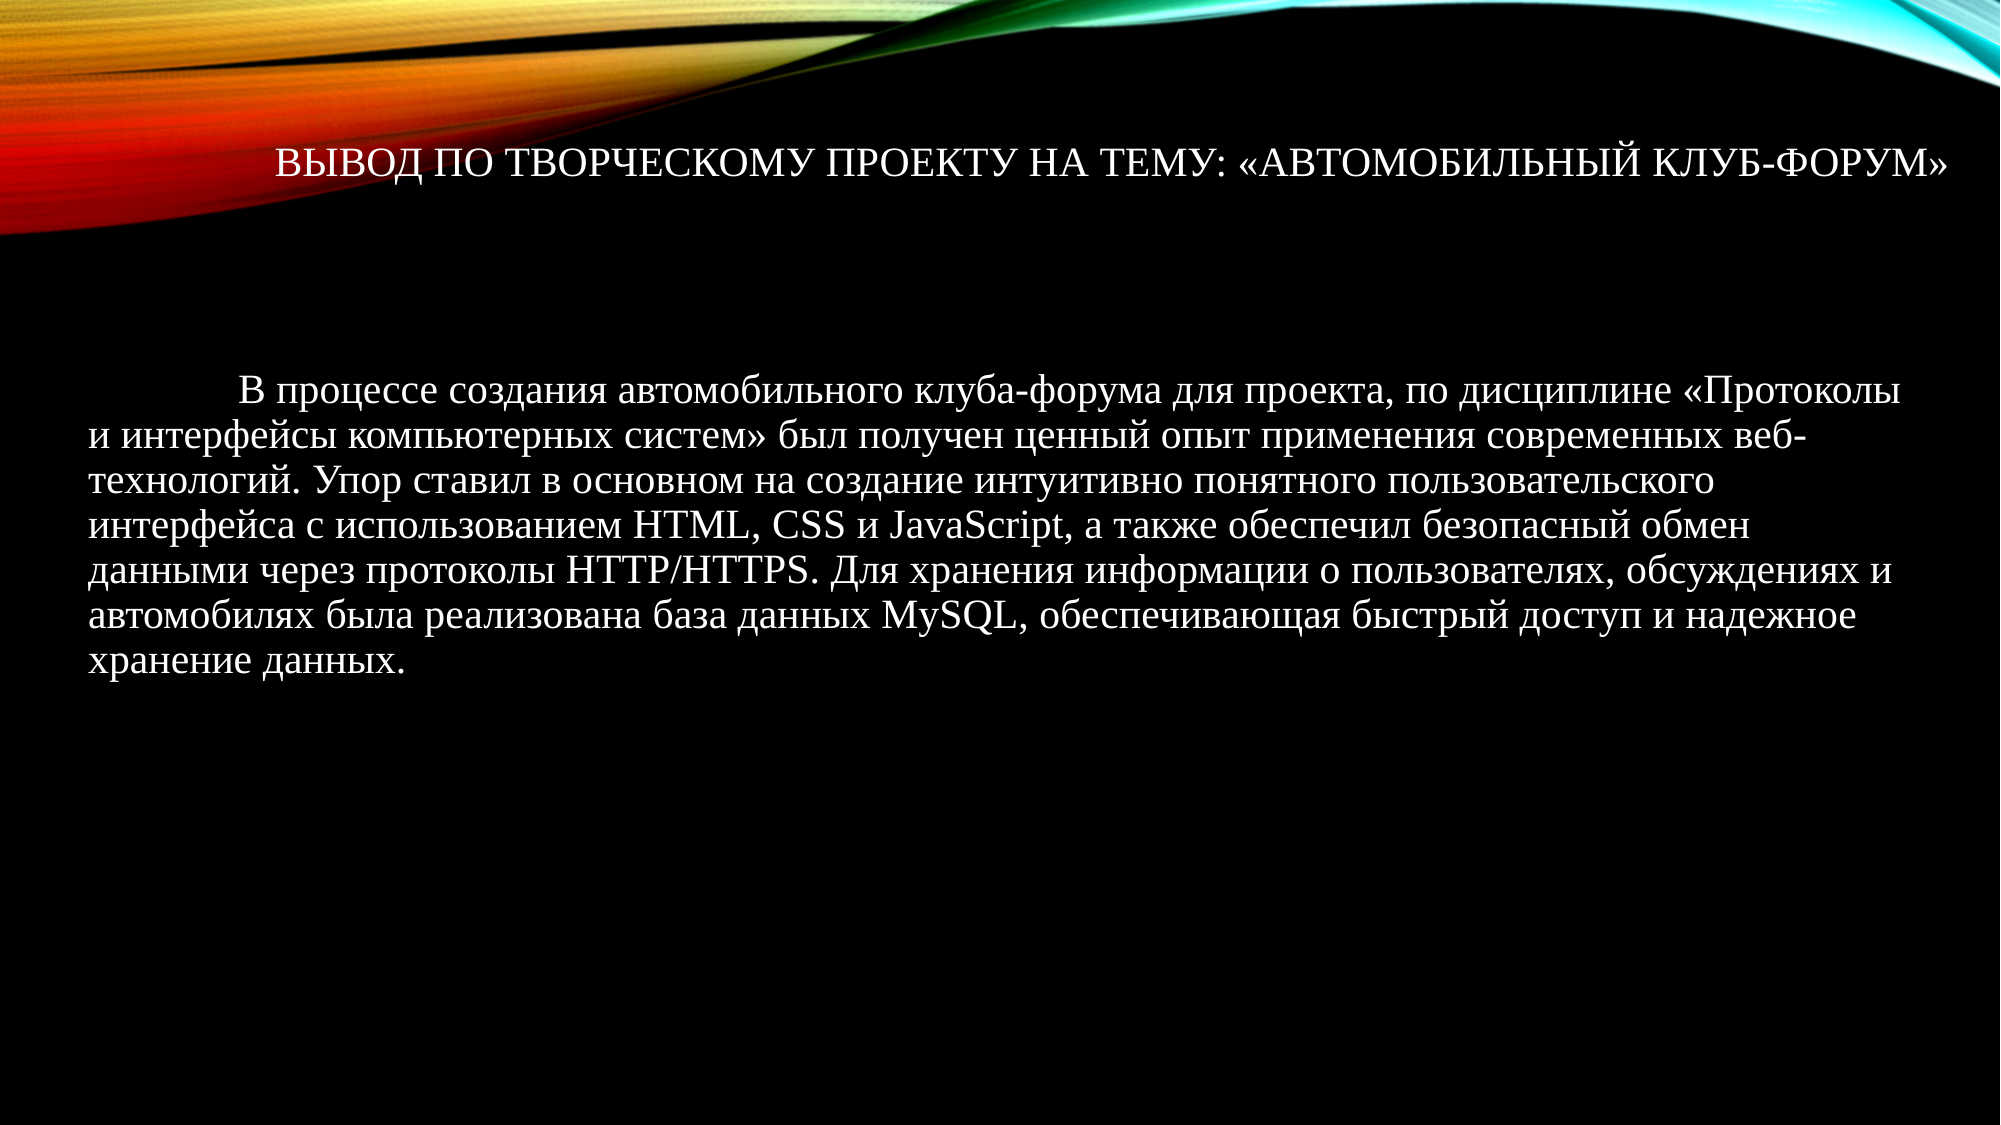

# Вывод по творческому проекту на тему: «Автомобильный клуб-форум»
	В процессе создания автомобильного клуба-форума для проекта, по дисциплине «Протоколы и интерфейсы компьютерных систем» был получен ценный опыт применения современных веб-технологий. Упор ставил в основном на создание интуитивно понятного пользовательского интерфейса с использованием HTML, CSS и JavaScript, а также обеспечил безопасный обмен данными через протоколы HTTP/HTTPS. Для хранения информации о пользователях, обсуждениях и автомобилях была реализована база данных MySQL, обеспечивающая быстрый доступ и надежное хранение данных.